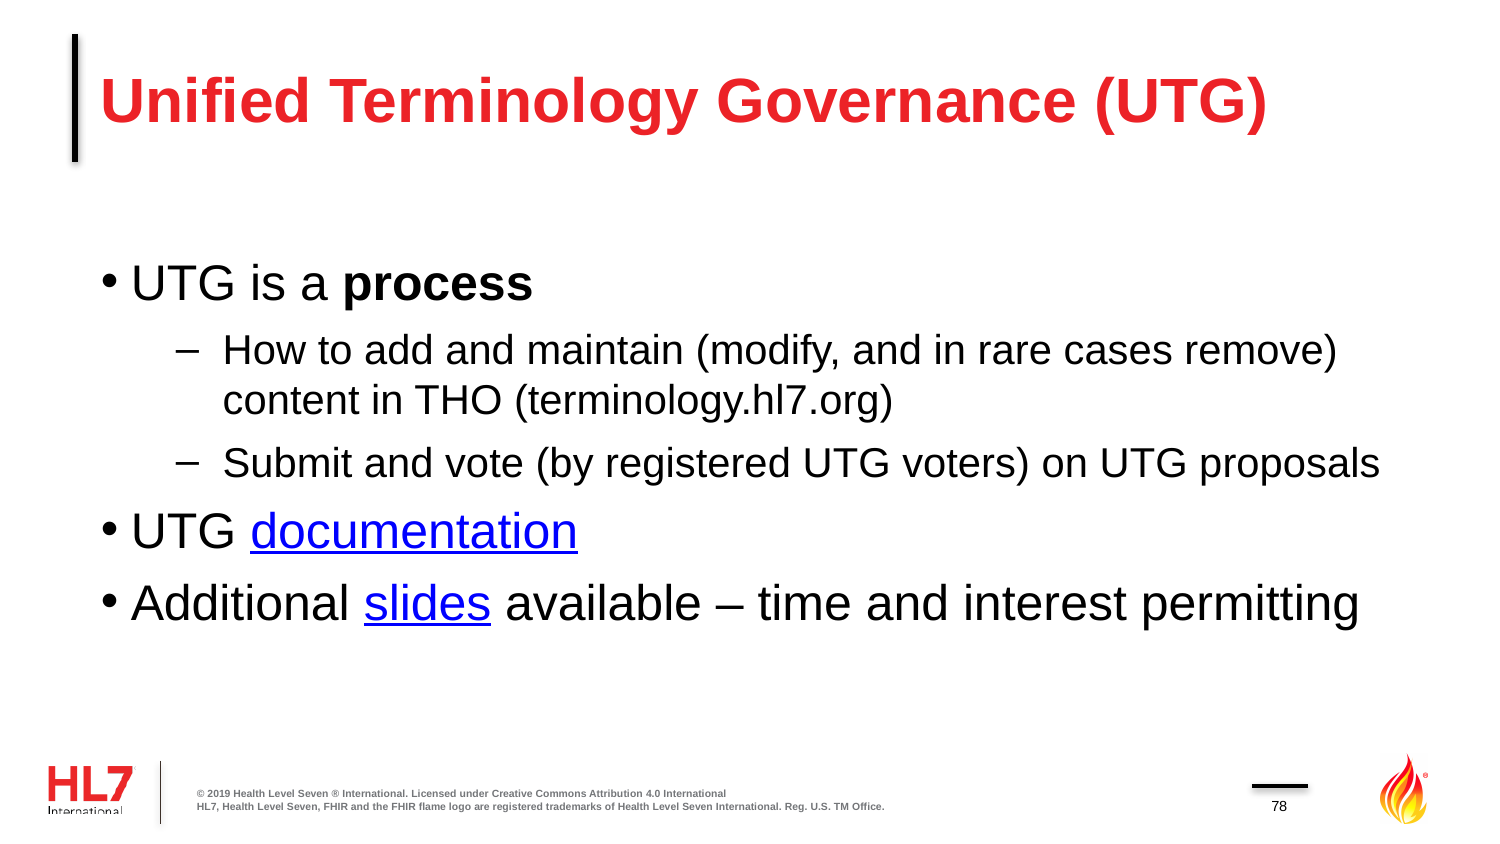

# Unified Terminology Governance (UTG)
UTG is a process
How to add and maintain (modify, and in rare cases remove) content in THO (terminology.hl7.org)
Submit and vote (by registered UTG voters) on UTG proposals
UTG documentation
Additional slides available – time and interest permitting

© 2019 Health Level Seven ® International. Licensed under Creative Commons Attribution 4.0 International
HL7, Health Level Seven, FHIR and the FHIR flame logo are registered trademarks of Health Level Seven International. Reg. U.S. TM Office.
78